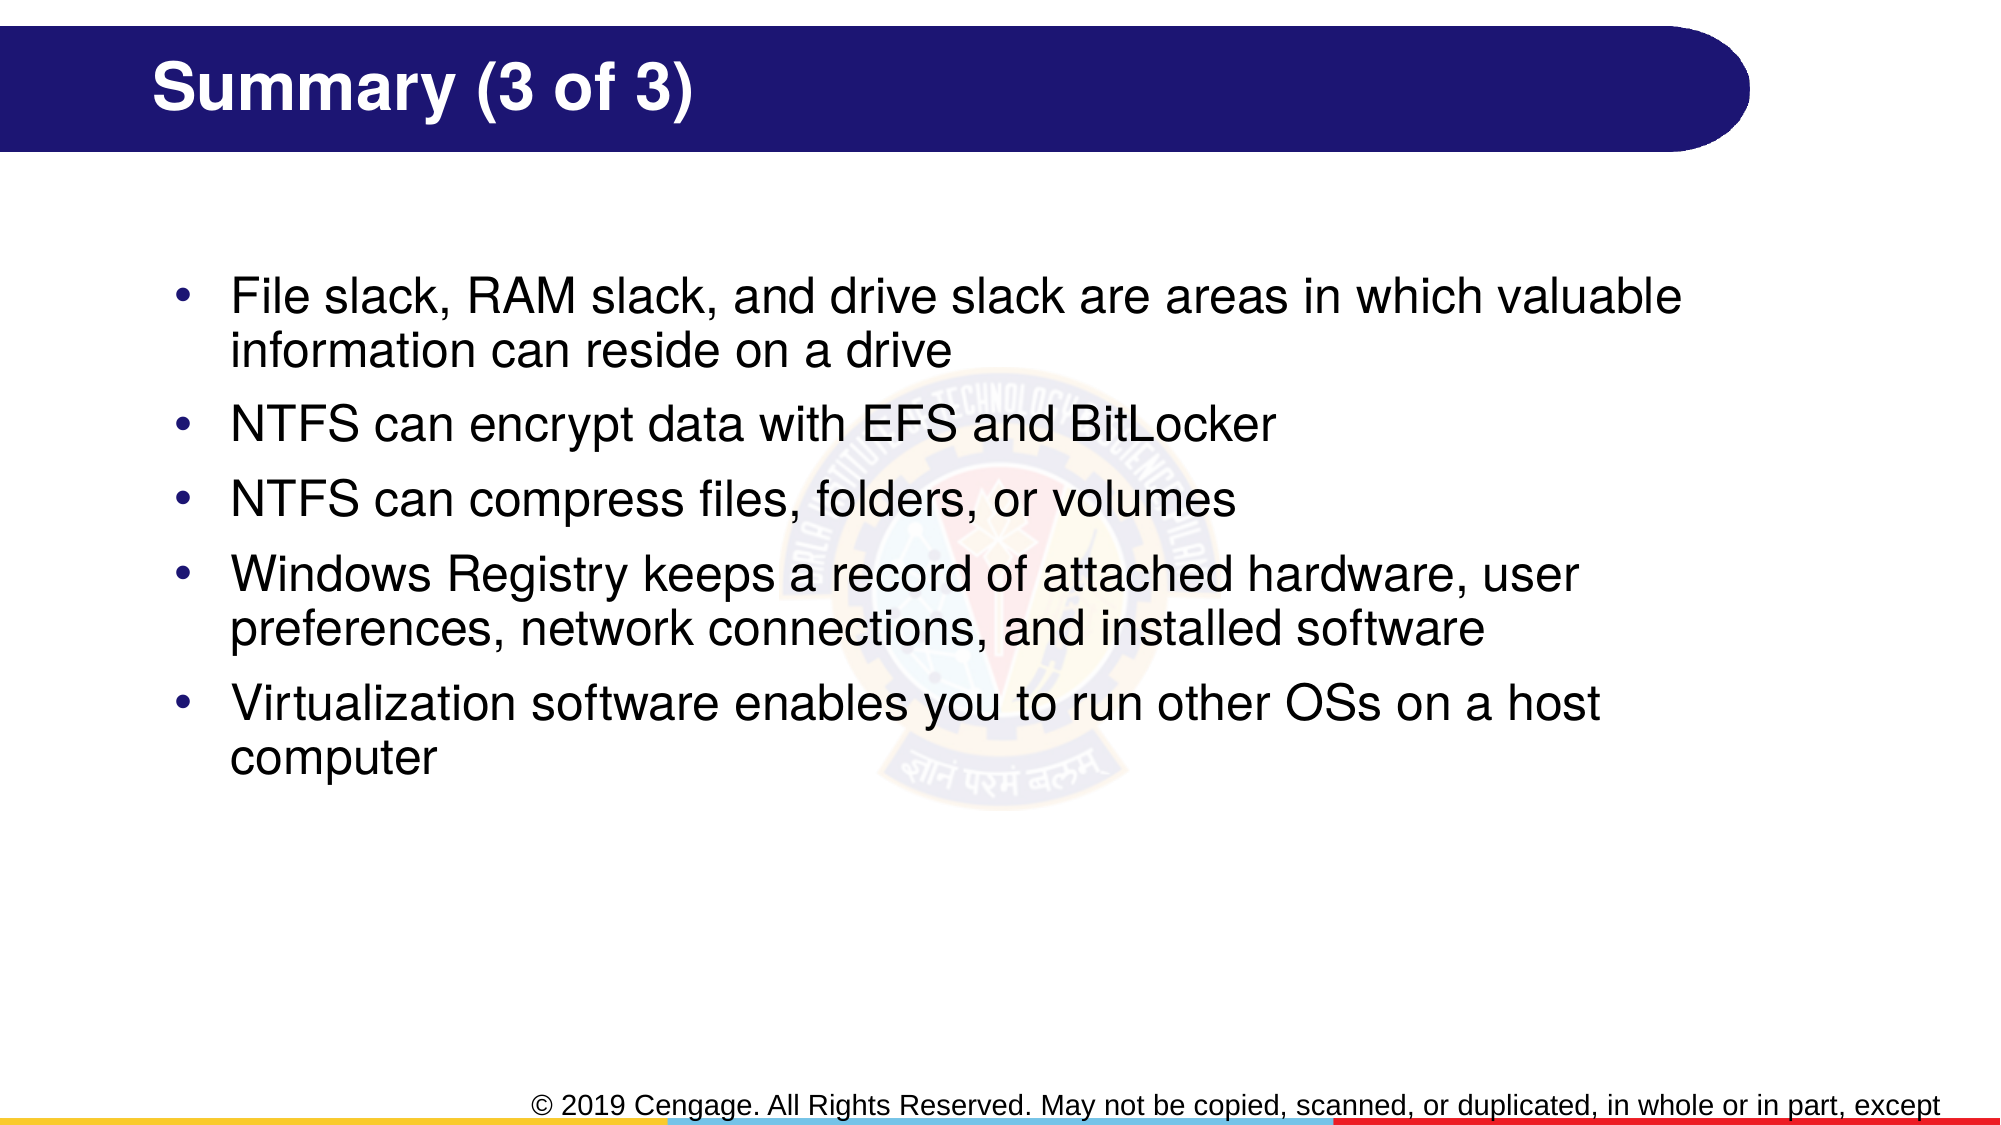

# Summary (3 of 3)

File slack, RAM slack, and drive slack are areas in which valuable information can reside on a drive
NTFS can encrypt data with EFS and BitLocker
NTFS can compress files, folders, or volumes
Windows Registry keeps a record of attached hardware, user preferences, network connections, and installed software
Virtualization software enables you to run other OSs on a host computer
68
© 2019 Cengage. All Rights Reserved. May not be copied, scanned, or duplicated, in whole or in part, except for use as permitted in a license distributed with a certain product or service or otherwise on a password-protected website for classroom use.